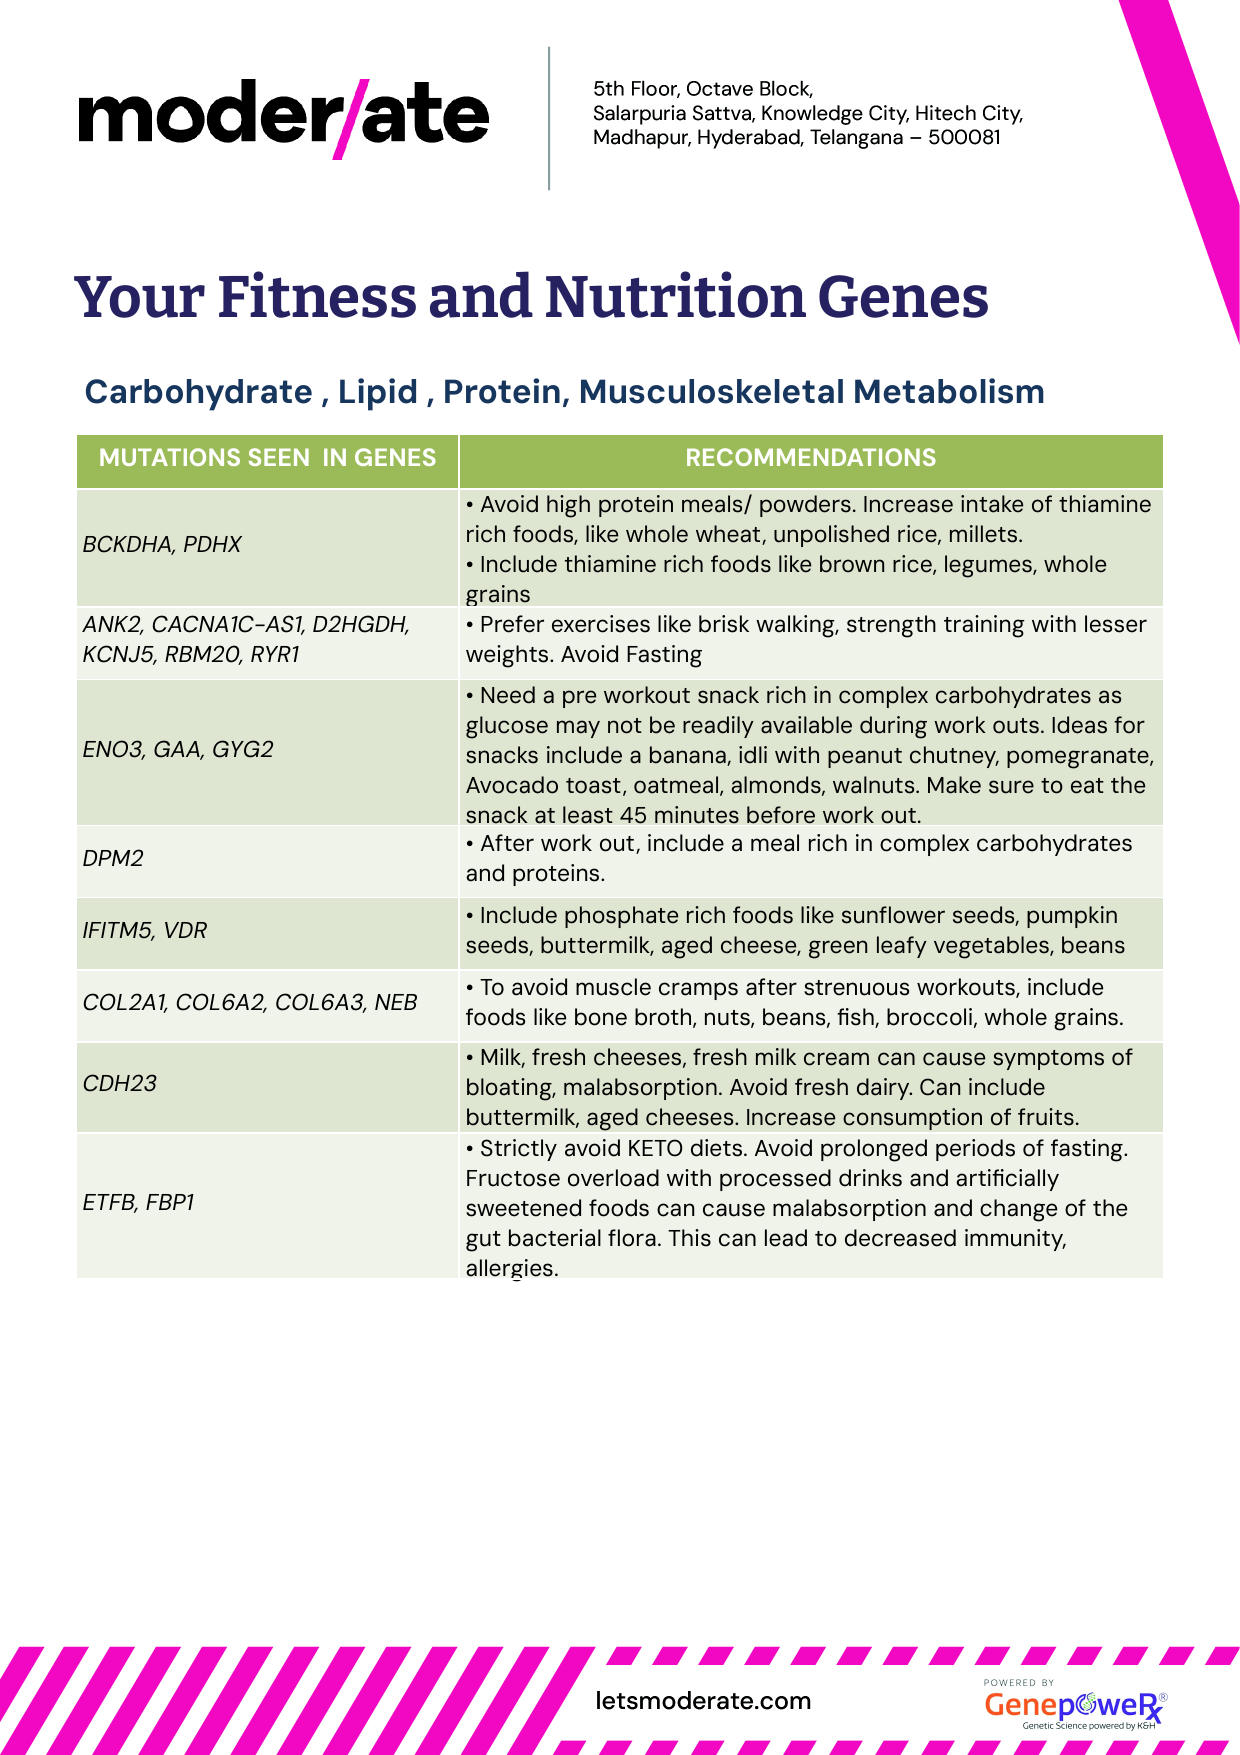

Your Fitness and Nutrition Genes
Carbohydrate , Lipid , Protein, Musculoskeletal Metabolism
| MUTATIONS SEEN  IN GENES | RECOMMENDATIONS |
| --- | --- |
| BCKDHA, PDHX | • Avoid high protein meals/ powders. Increase intake of thiamine rich foods, like whole wheat, unpolished rice, millets.  • Include thiamine rich foods like brown rice, legumes, whole grains |
| ANK2, CACNA1C-AS1, D2HGDH, KCNJ5, RBM20, RYR1 | • Prefer exercises like brisk walking, strength training with lesser weights. Avoid Fasting |
| ENO3, GAA, GYG2 | • Need a pre workout snack rich in complex carbohydrates as glucose may not be readily available during work outs. Ideas for snacks include a banana, idli with peanut chutney, pomegranate, Avocado toast, oatmeal, almonds, walnuts. Make sure to eat the snack at least 45 minutes before work out. |
| DPM2 | • After work out, include a meal rich in complex carbohydrates and proteins. |
| IFITM5, VDR | • Include phosphate rich foods like sunflower seeds, pumpkin seeds, buttermilk, aged cheese, green leafy vegetables, beans |
| COL2A1, COL6A2, COL6A3, NEB | • To avoid muscle cramps after strenuous workouts, include foods like bone broth, nuts, beans, fish, broccoli, whole grains. |
| CDH23 | • Milk, fresh cheeses, fresh milk cream can cause symptoms of bloating, malabsorption. Avoid fresh dairy. Can include buttermilk, aged cheeses. Increase consumption of fruits. |
| ETFB, FBP1 | • Strictly avoid KETO diets. Avoid prolonged periods of fasting. Fructose overload with processed drinks and artificially sweetened foods can cause malabsorption and change of the gut bacterial flora. This can lead to decreased immunity, allergies. |